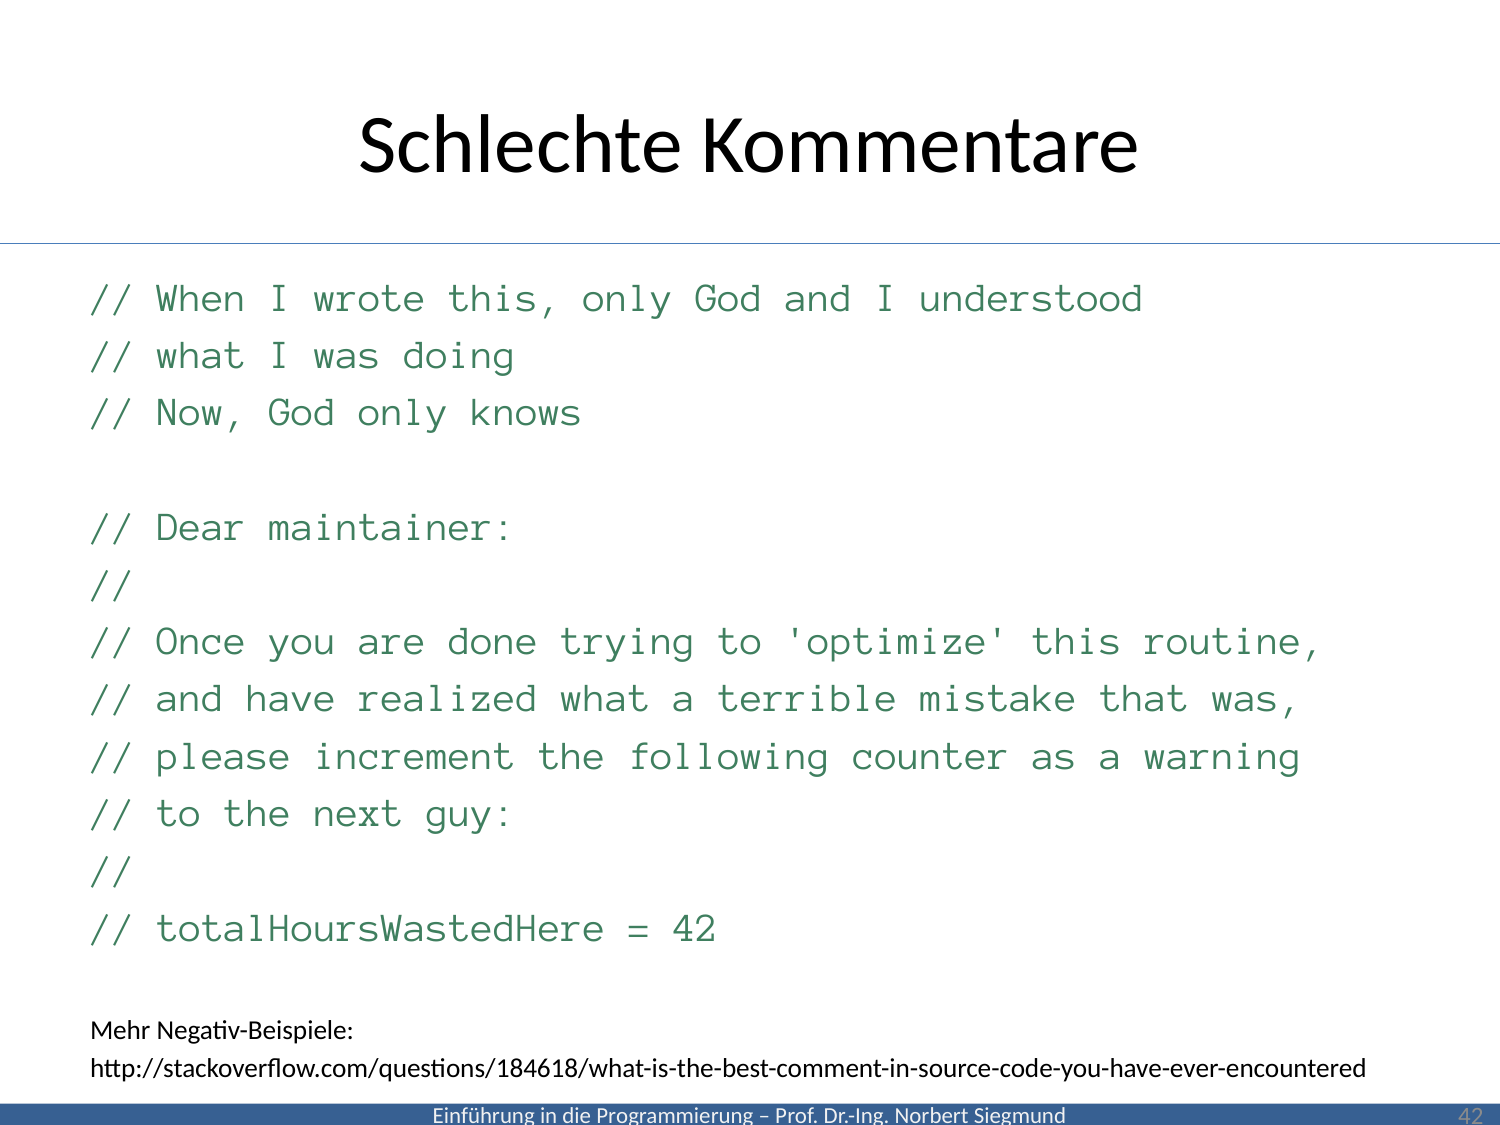

# Schlechte Kommentare
// When I wrote this, only God and I understood
// what I was doing
// Now, God only knows

// Dear maintainer:
//
// Once you are done trying to 'optimize' this routine,
// and have realized what a terrible mistake that was,
// please increment the following counter as a warning
// to the next guy:
//
// totalHoursWastedHere = 42

Mehr Negativ-Beispiele:
http://stackoverflow.com/questions/184618/what-is-the-best-comment-in-source-code-you-have-ever-encountered

42